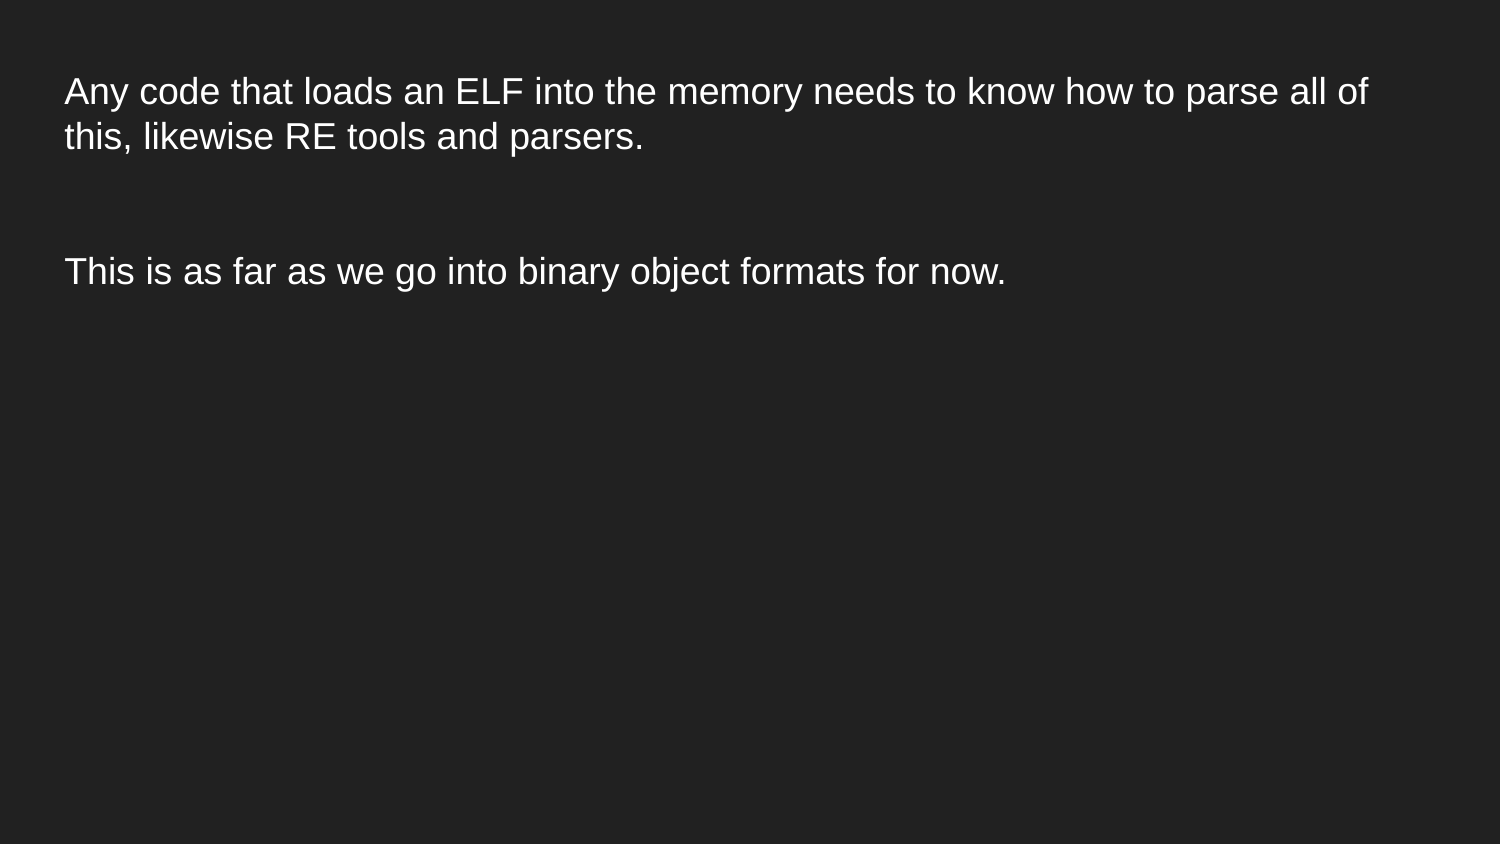

Any code that loads an ELF into the memory needs to know how to parse all of this, likewise RE tools and parsers.

This is as far as we go into binary object formats for now.